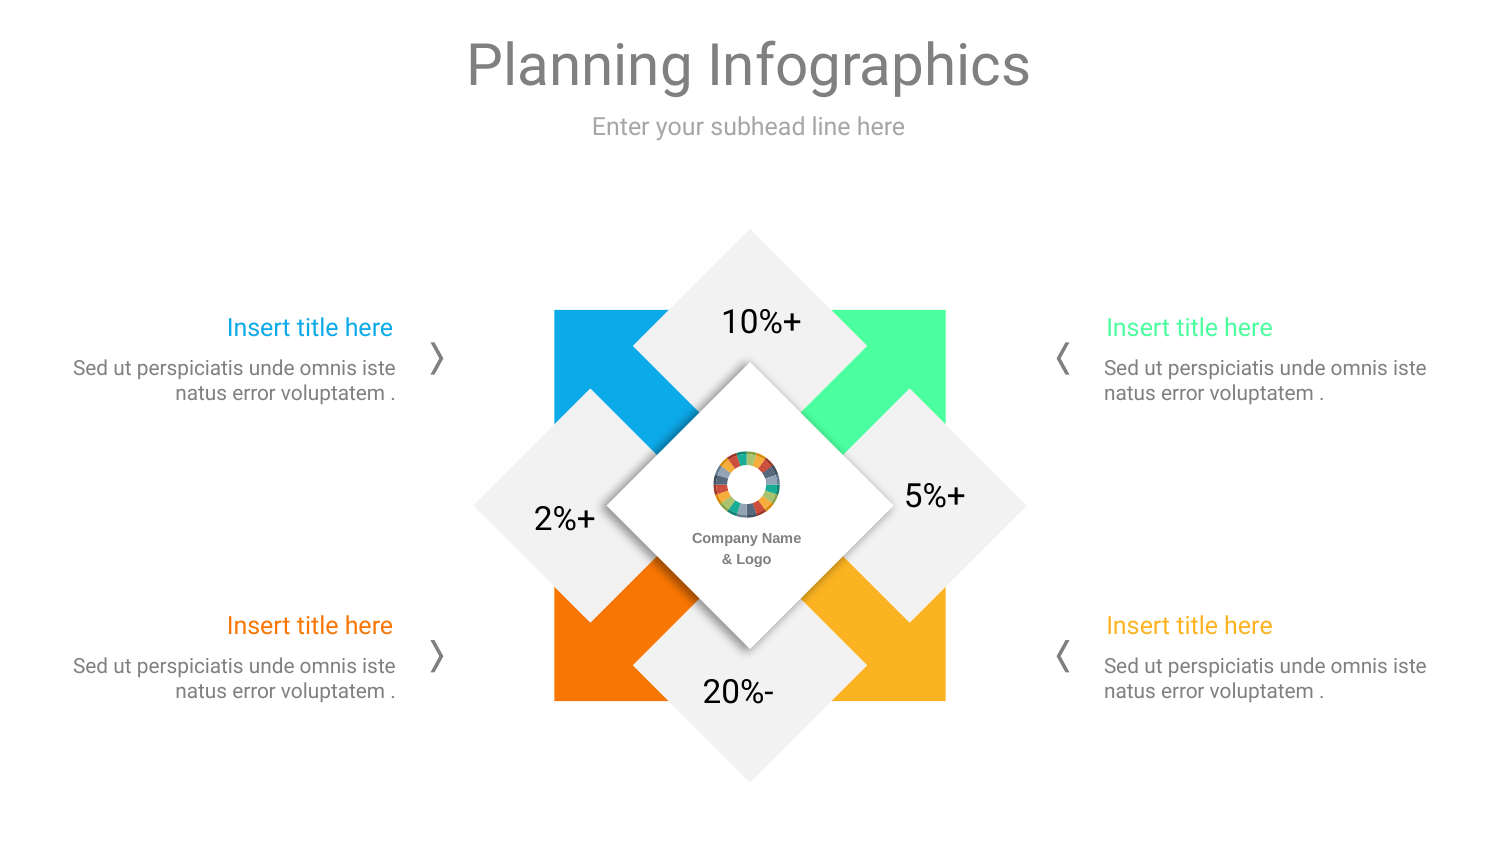

# Planning Infographics
Enter your subhead line here

10%+
Insert title here
Sed ut perspiciatis unde omnis iste natus error voluptatem .
Insert title here
Sed ut perspiciatis unde omnis iste natus error voluptatem .

Company Name & Logo
5%+
2%+
Insert title here
Sed ut perspiciatis unde omnis iste natus error voluptatem .
Insert title here
Sed ut perspiciatis unde omnis iste natus error voluptatem .

20%-